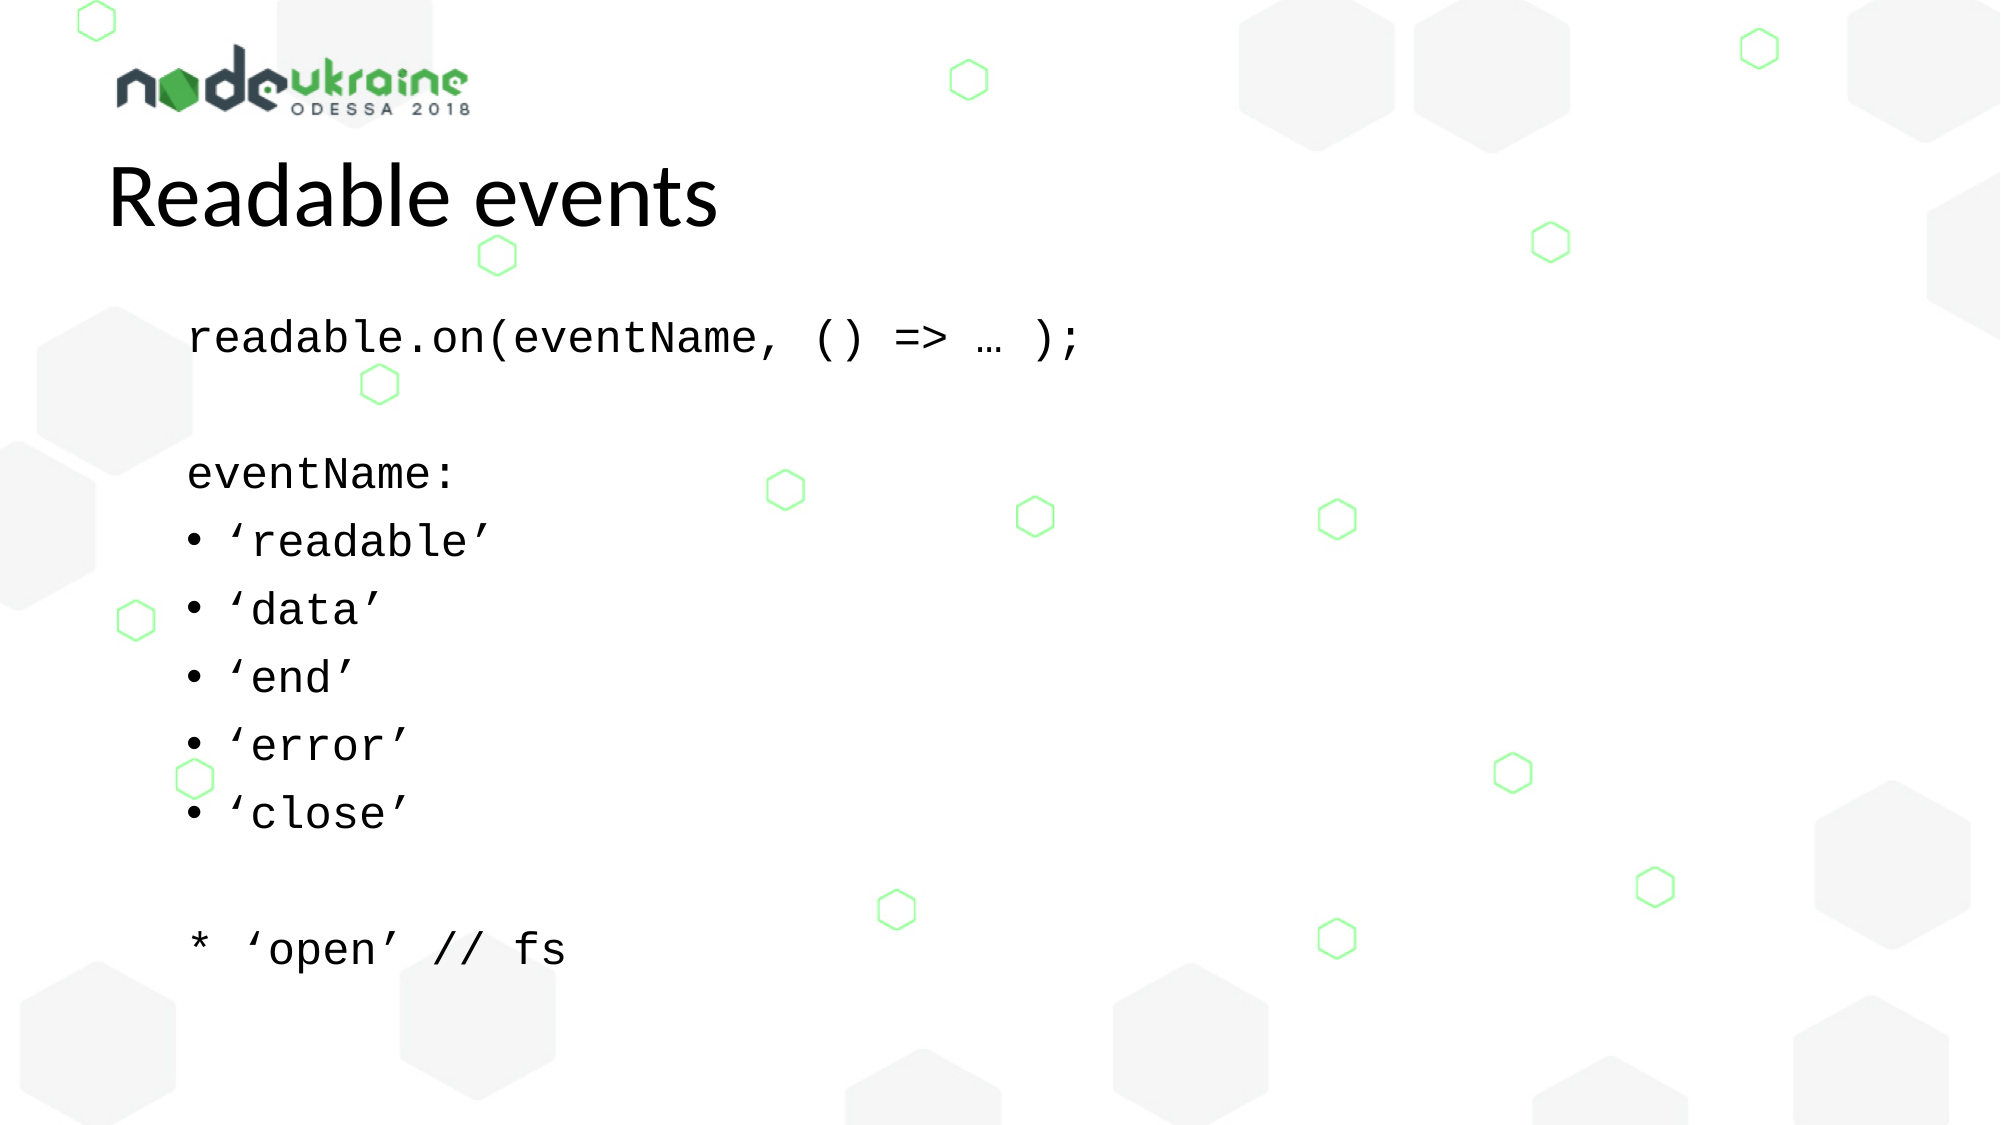

# Readable events
readable.on(eventName, () => … );

eventName:
‘readable’
‘data’
‘end’
‘error’
‘close’

* ‘open’ // fs